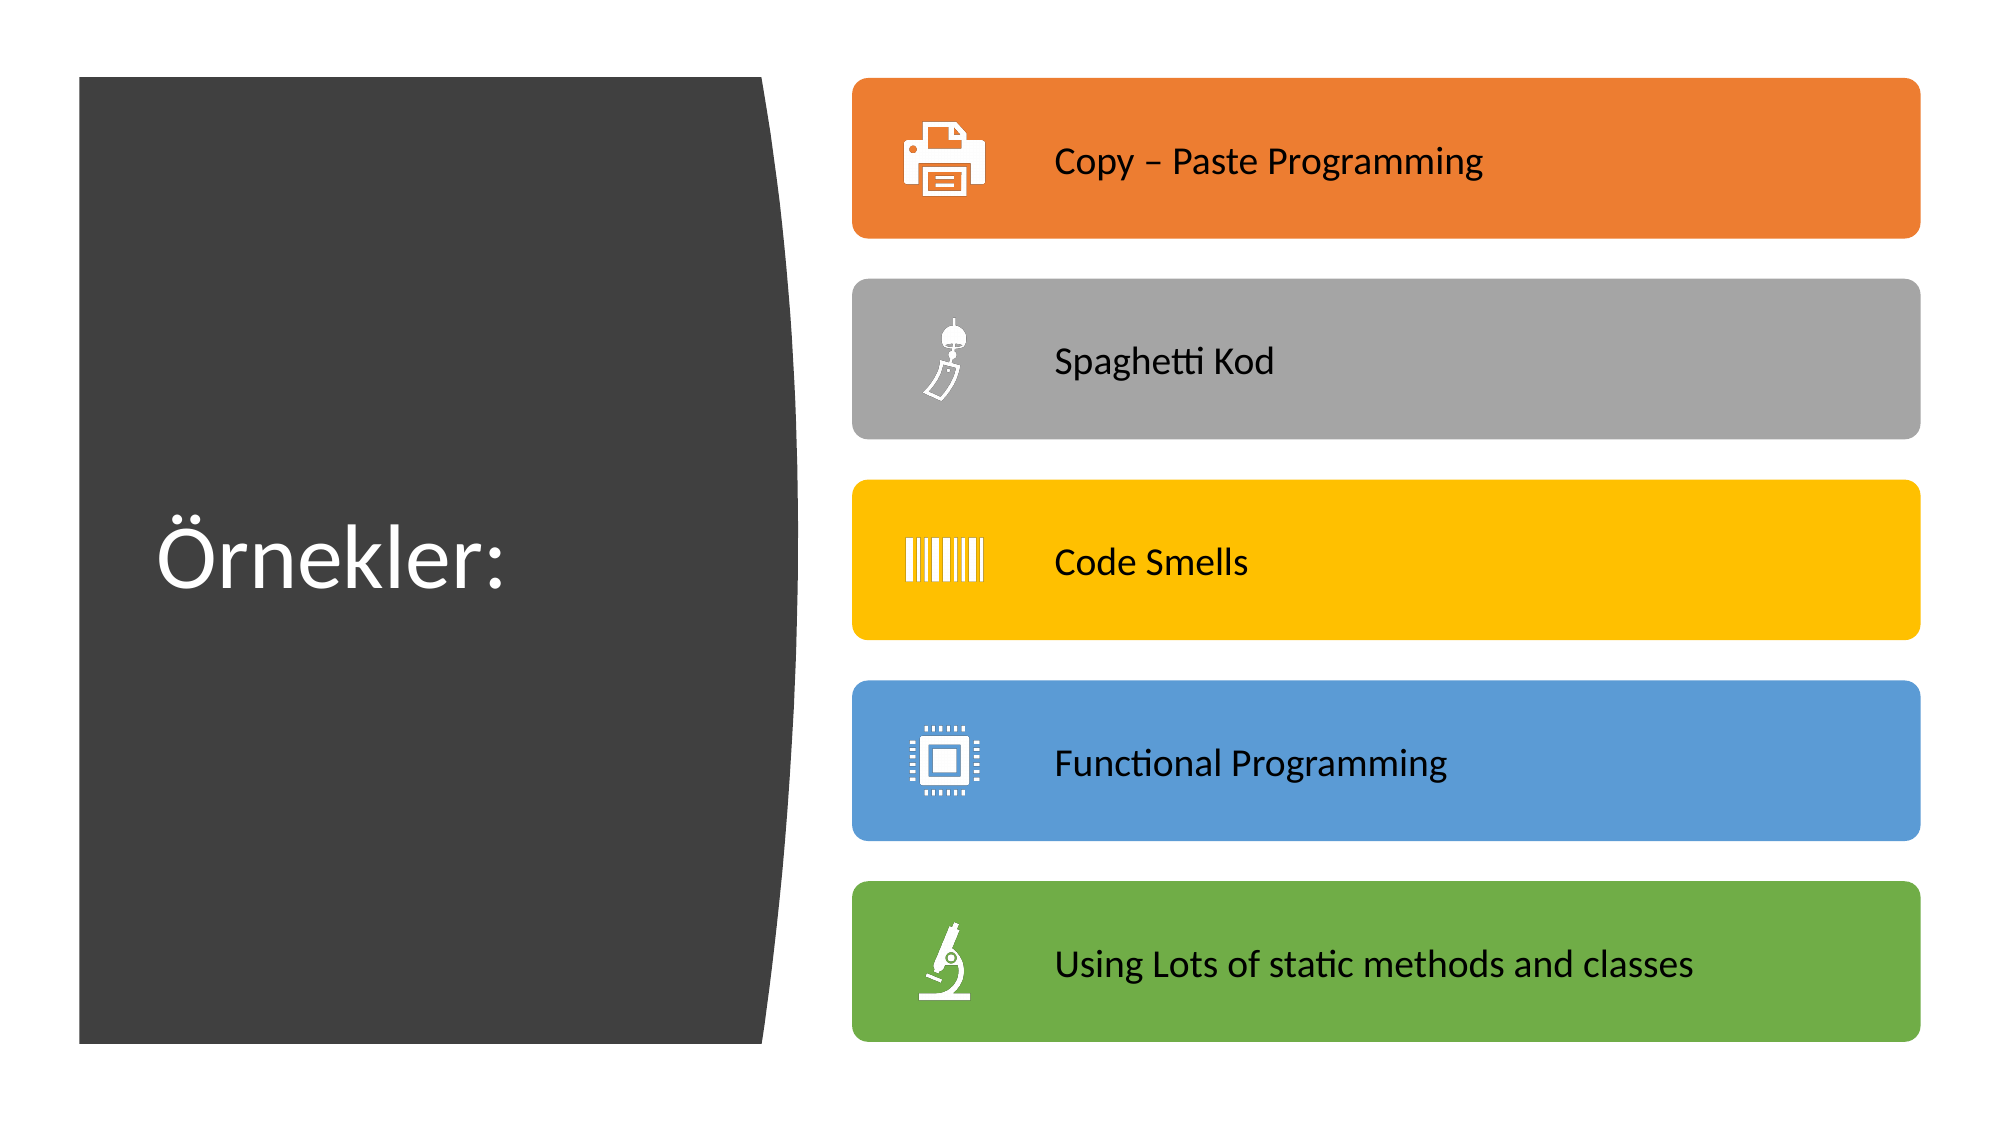

Copy – Paste Programming
Spaghetti Kod
Code Smells
Functional Programming
Using Lots of static methods and classes

# Örnekler: